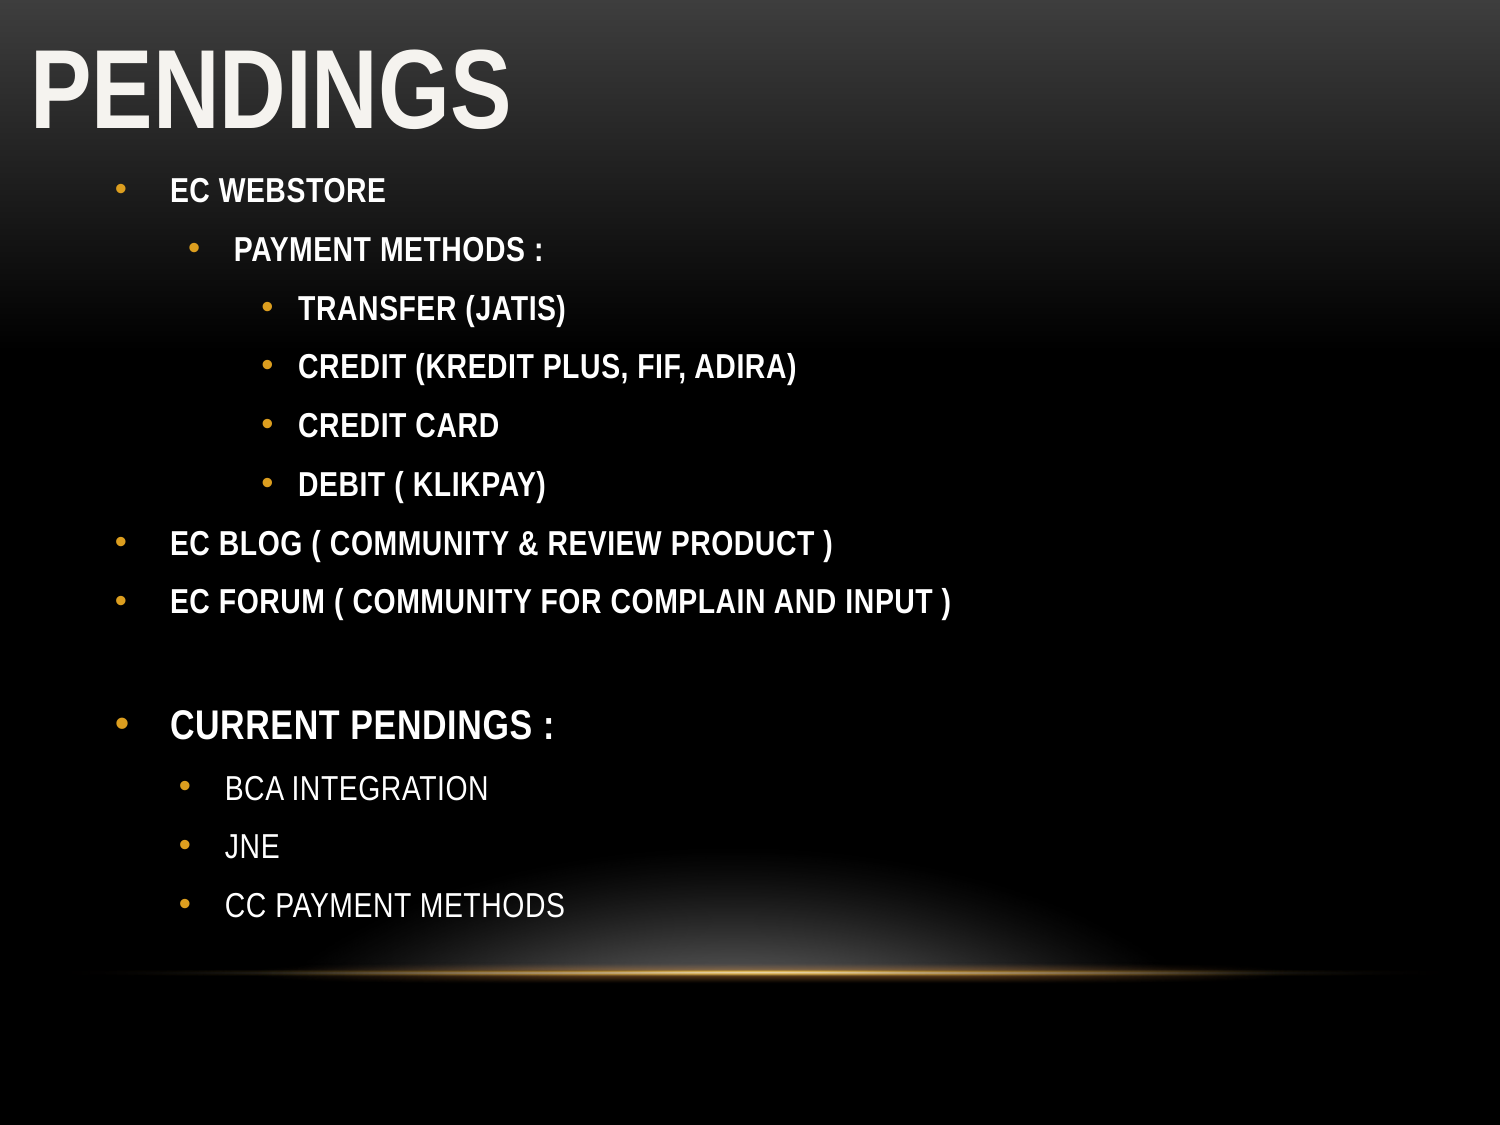

PENDINGS
EC WEBSTORE
PAYMENT METHODS :
TRANSFER (JATIS)
CREDIT (KREDIT PLUS, FIF, ADIRA)
CREDIT CARD
DEBIT ( KLIKPAY)
EC BLOG ( COMMUNITY & REVIEW PRODUCT )
EC FORUM ( COMMUNITY FOR COMPLAIN AND INPUT )

CURRENT PENDINGS :
BCA INTEGRATION
JNE
CC PAYMENT METHODS